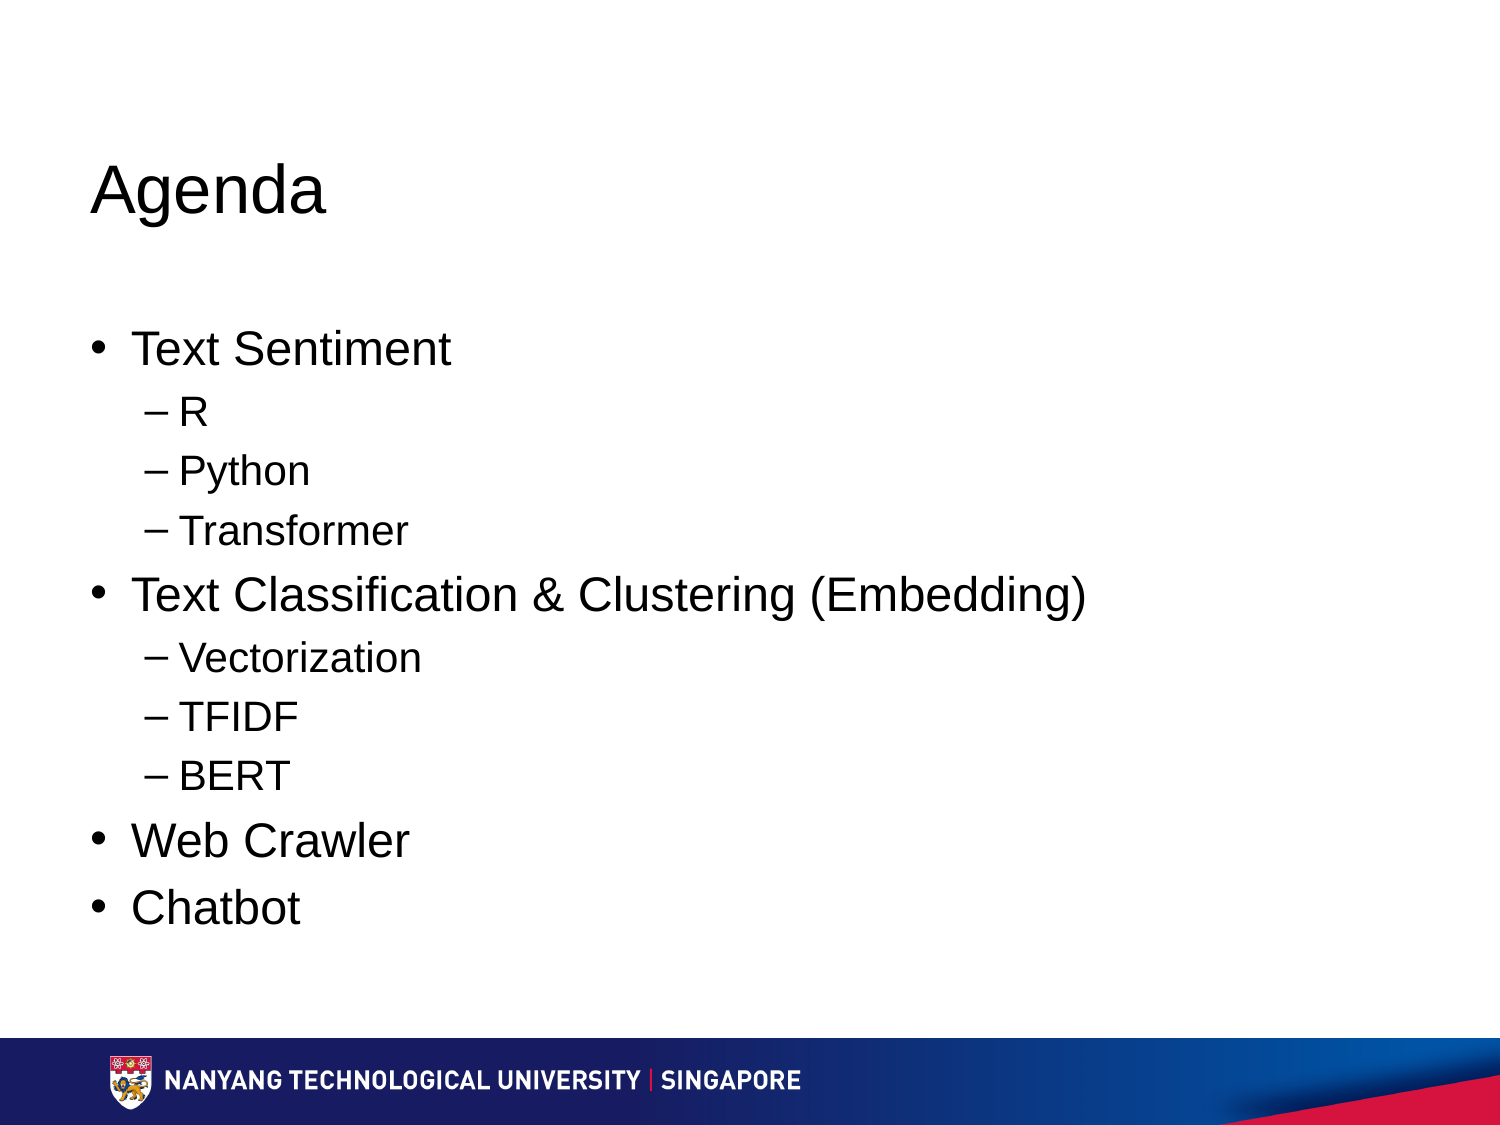

# Agenda
Text Sentiment
R
Python
Transformer
Text Classification & Clustering (Embedding)
Vectorization
TFIDF
BERT
Web Crawler
Chatbot